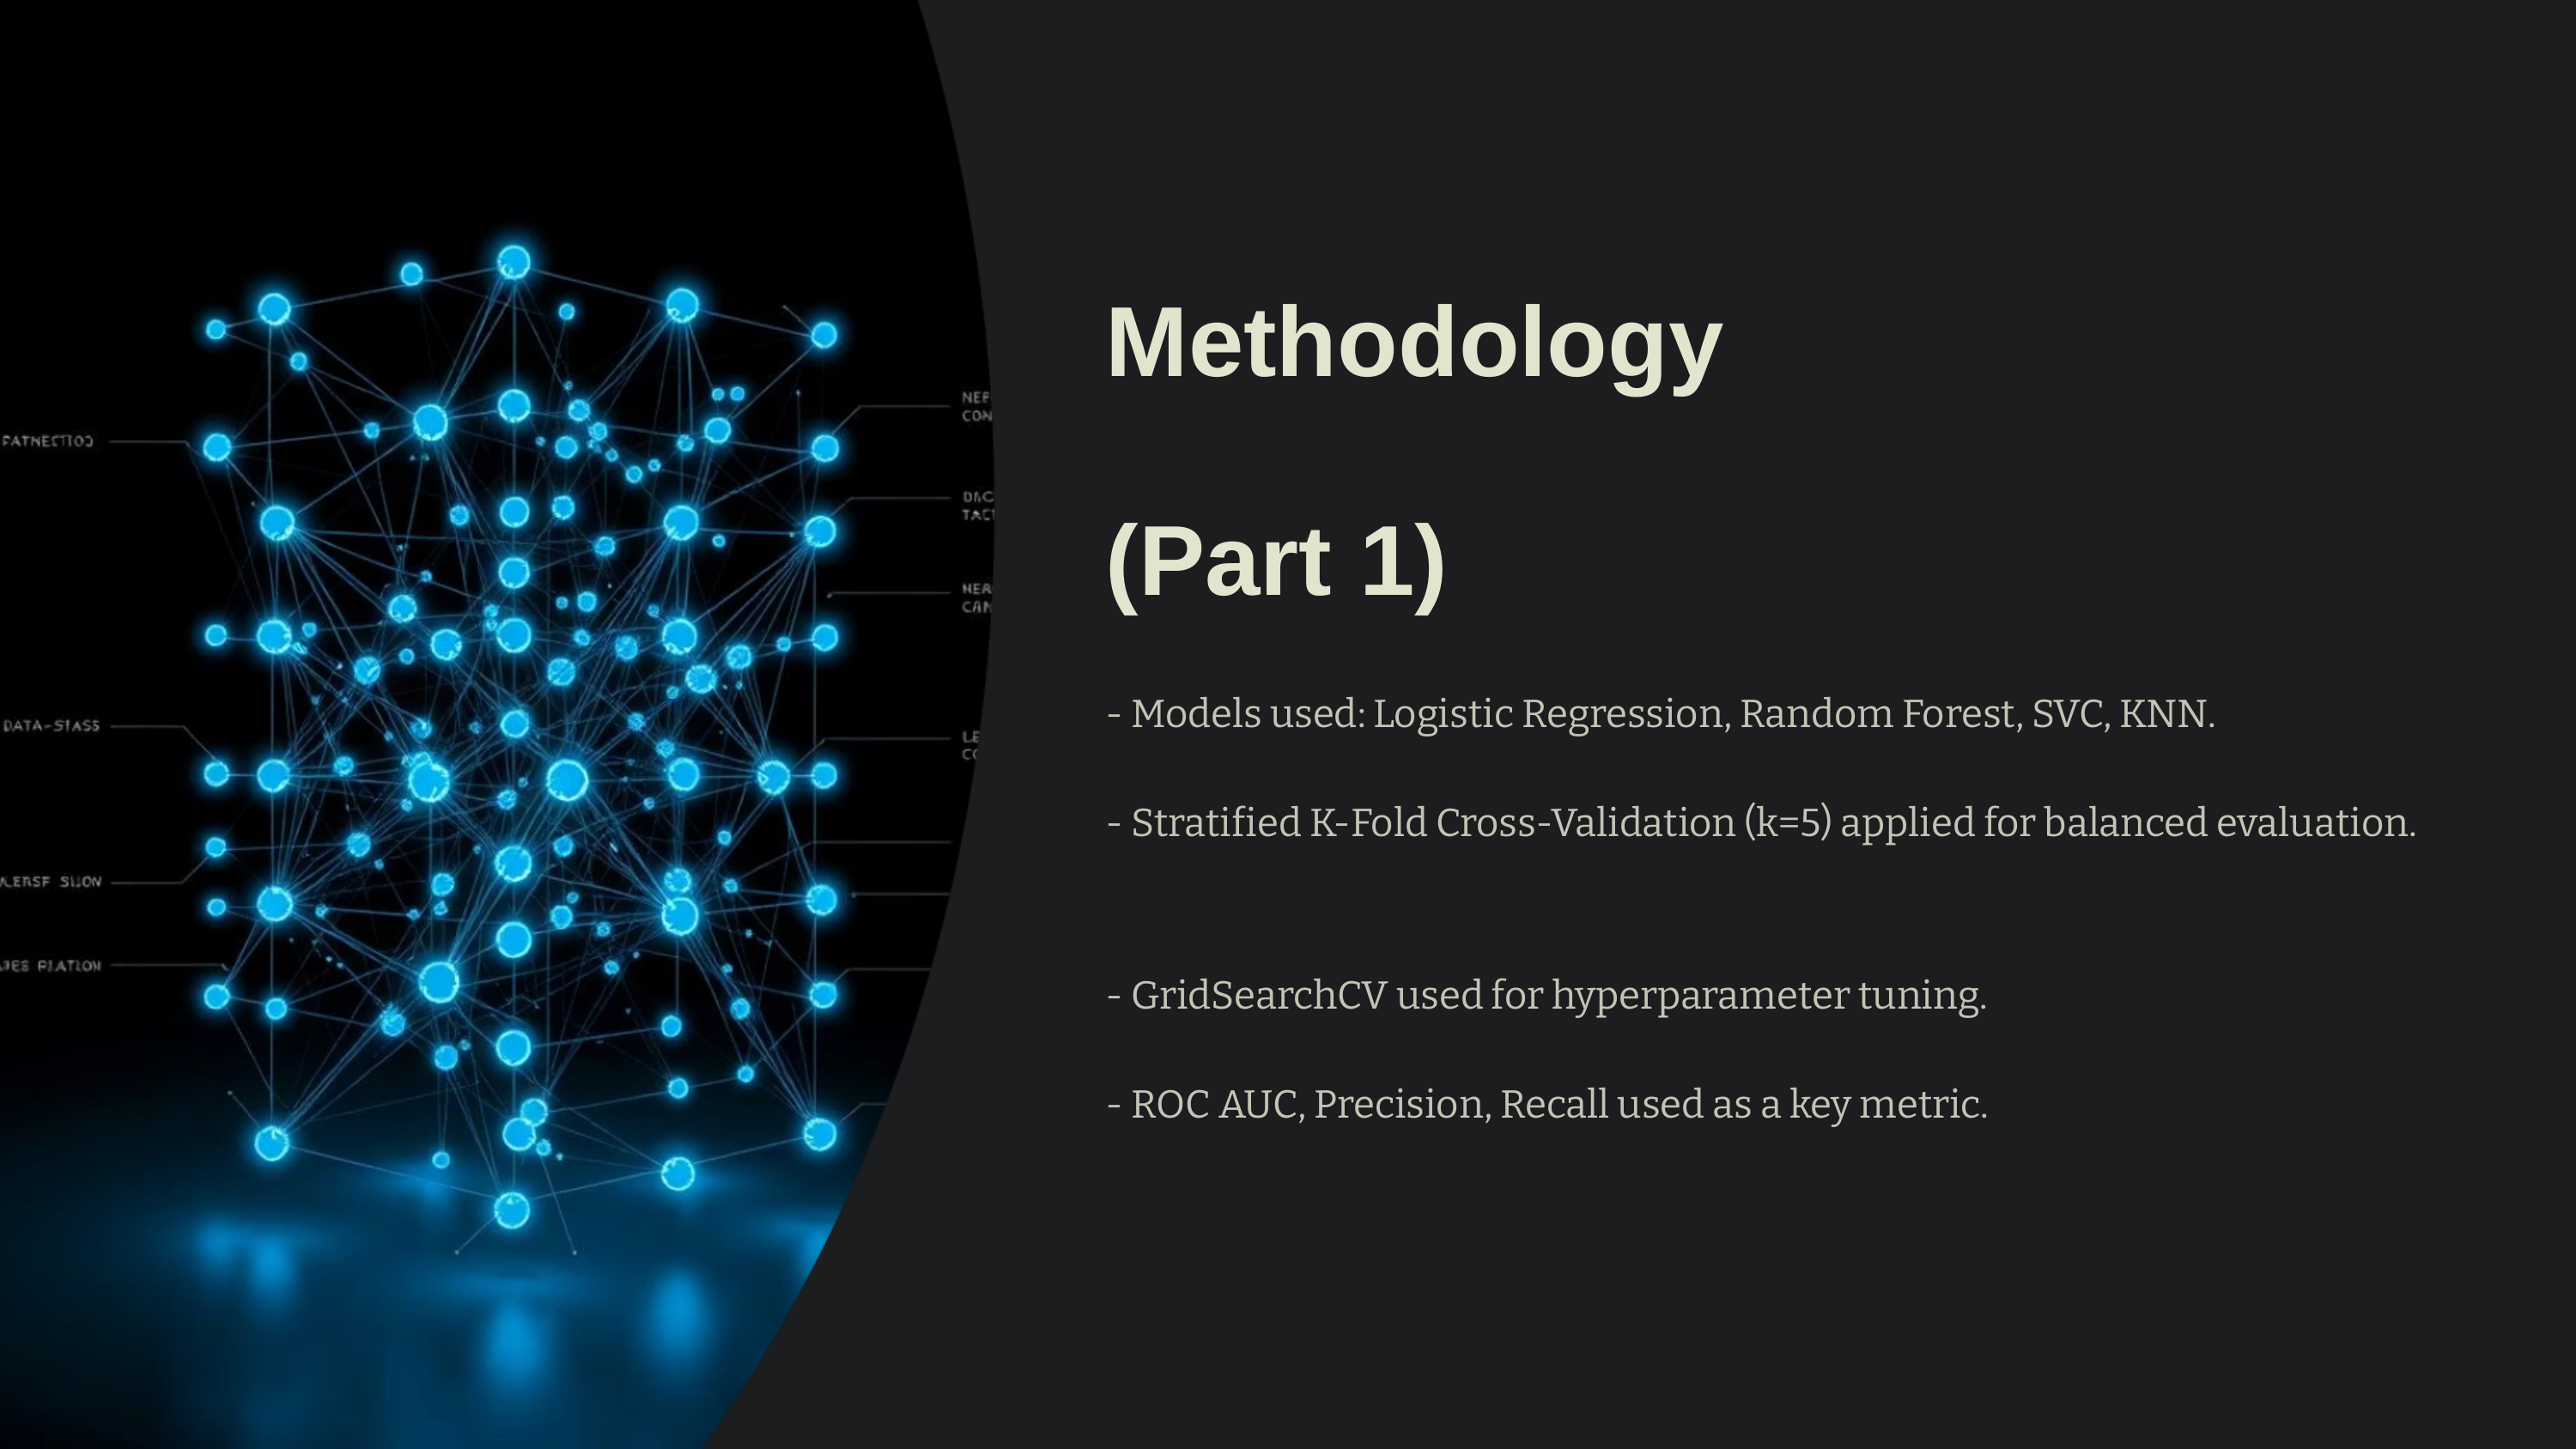

Methodology

(Part 1)

- Models used: Logistic Regression, Random Forest, SVC, KNN.

- Stratified K-Fold Cross-Validation (k=5) applied for balanced evaluation.

- GridSearchCV used for hyperparameter tuning.

- ROC AUC, Precision, Recall used as a key metric.